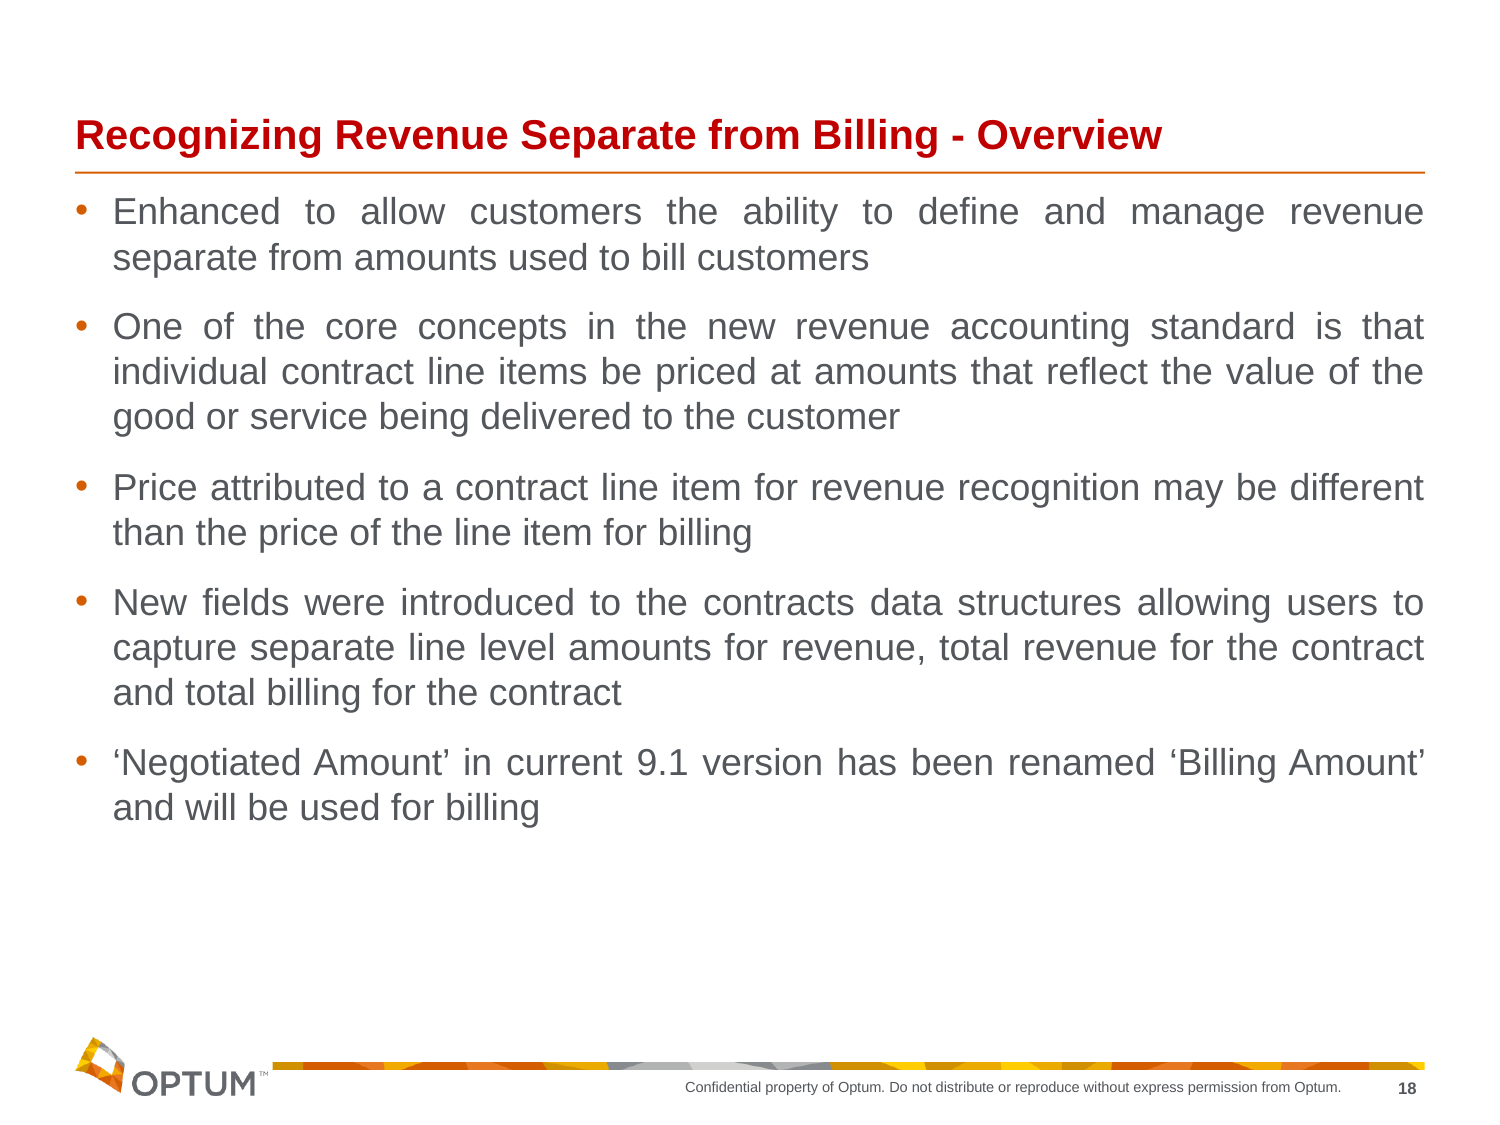

# Recognizing Revenue Separate from Billing - Overview
Enhanced to allow customers the ability to define and manage revenue separate from amounts used to bill customers
One of the core concepts in the new revenue accounting standard is that individual contract line items be priced at amounts that reflect the value of the good or service being delivered to the customer
Price attributed to a contract line item for revenue recognition may be different than the price of the line item for billing
New fields were introduced to the contracts data structures allowing users to capture separate line level amounts for revenue, total revenue for the contract and total billing for the contract
‘Negotiated Amount’ in current 9.1 version has been renamed ‘Billing Amount’ and will be used for billing